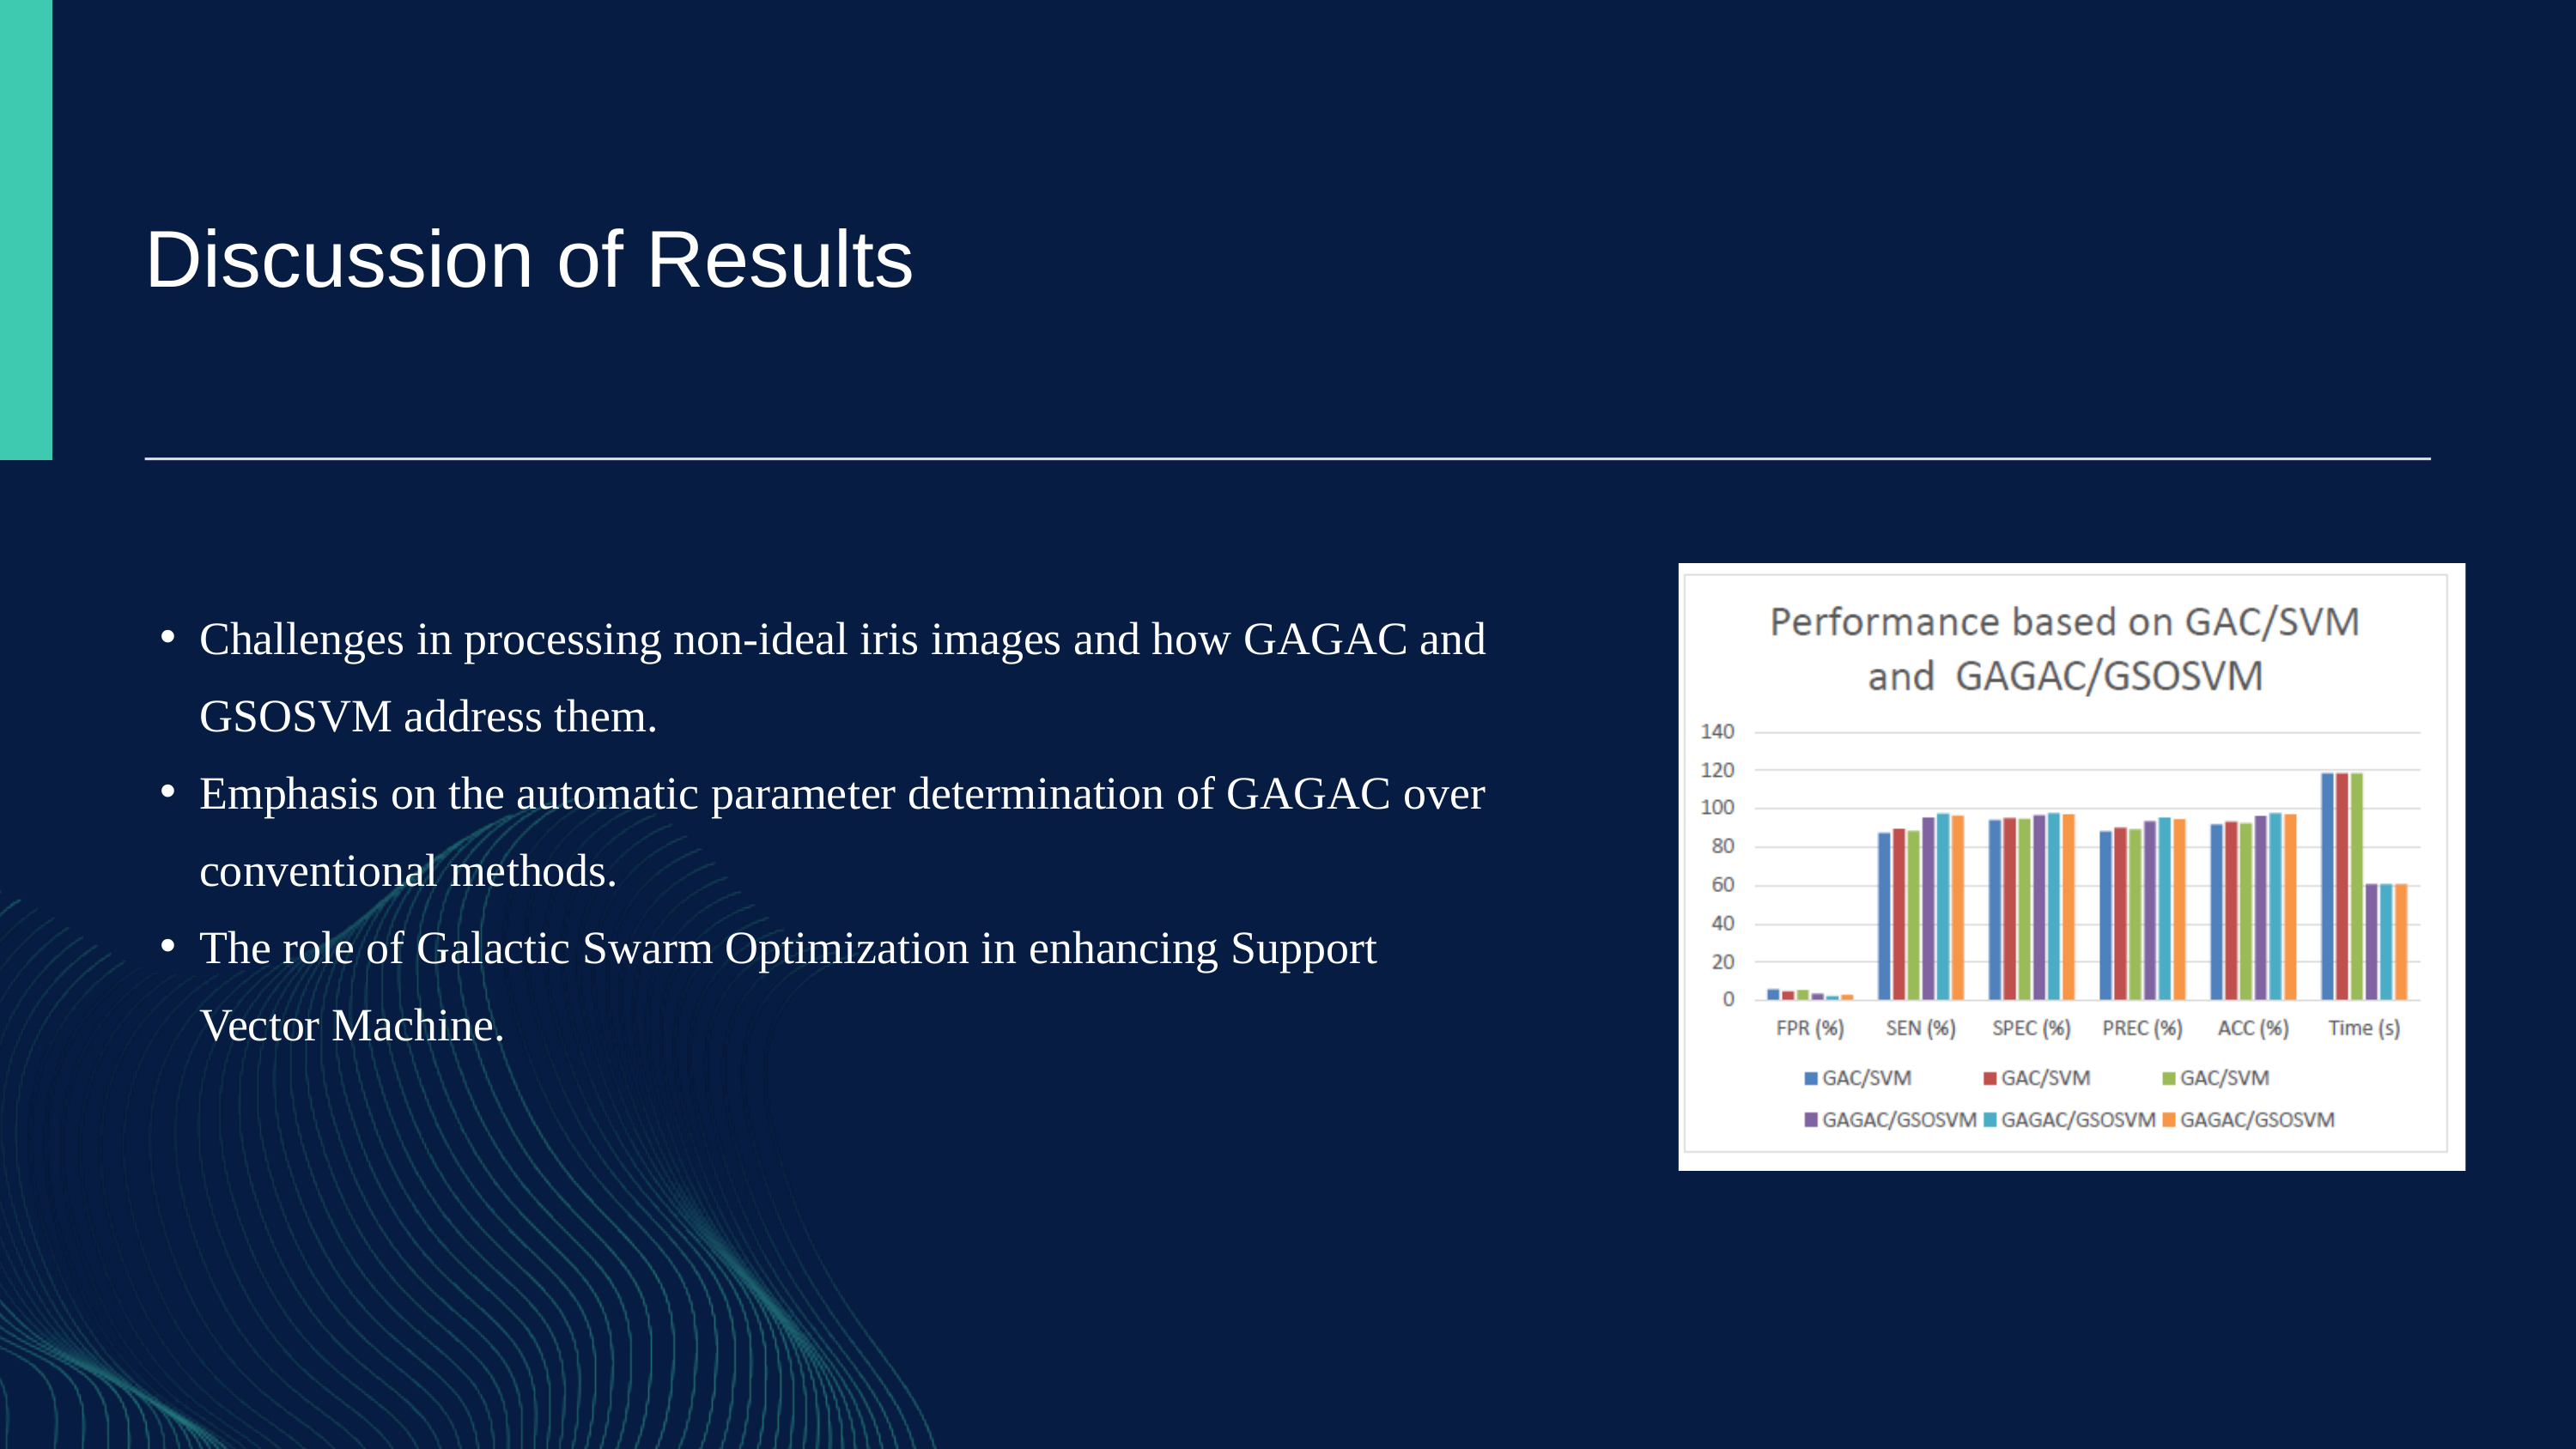

Discussion of Results

Challenges in processing non-ideal iris images and how GAGAC and GSOSVM address them.
Emphasis on the automatic parameter determination of GAGAC over conventional methods.
The role of Galactic Swarm Optimization in enhancing Support Vector Machine.